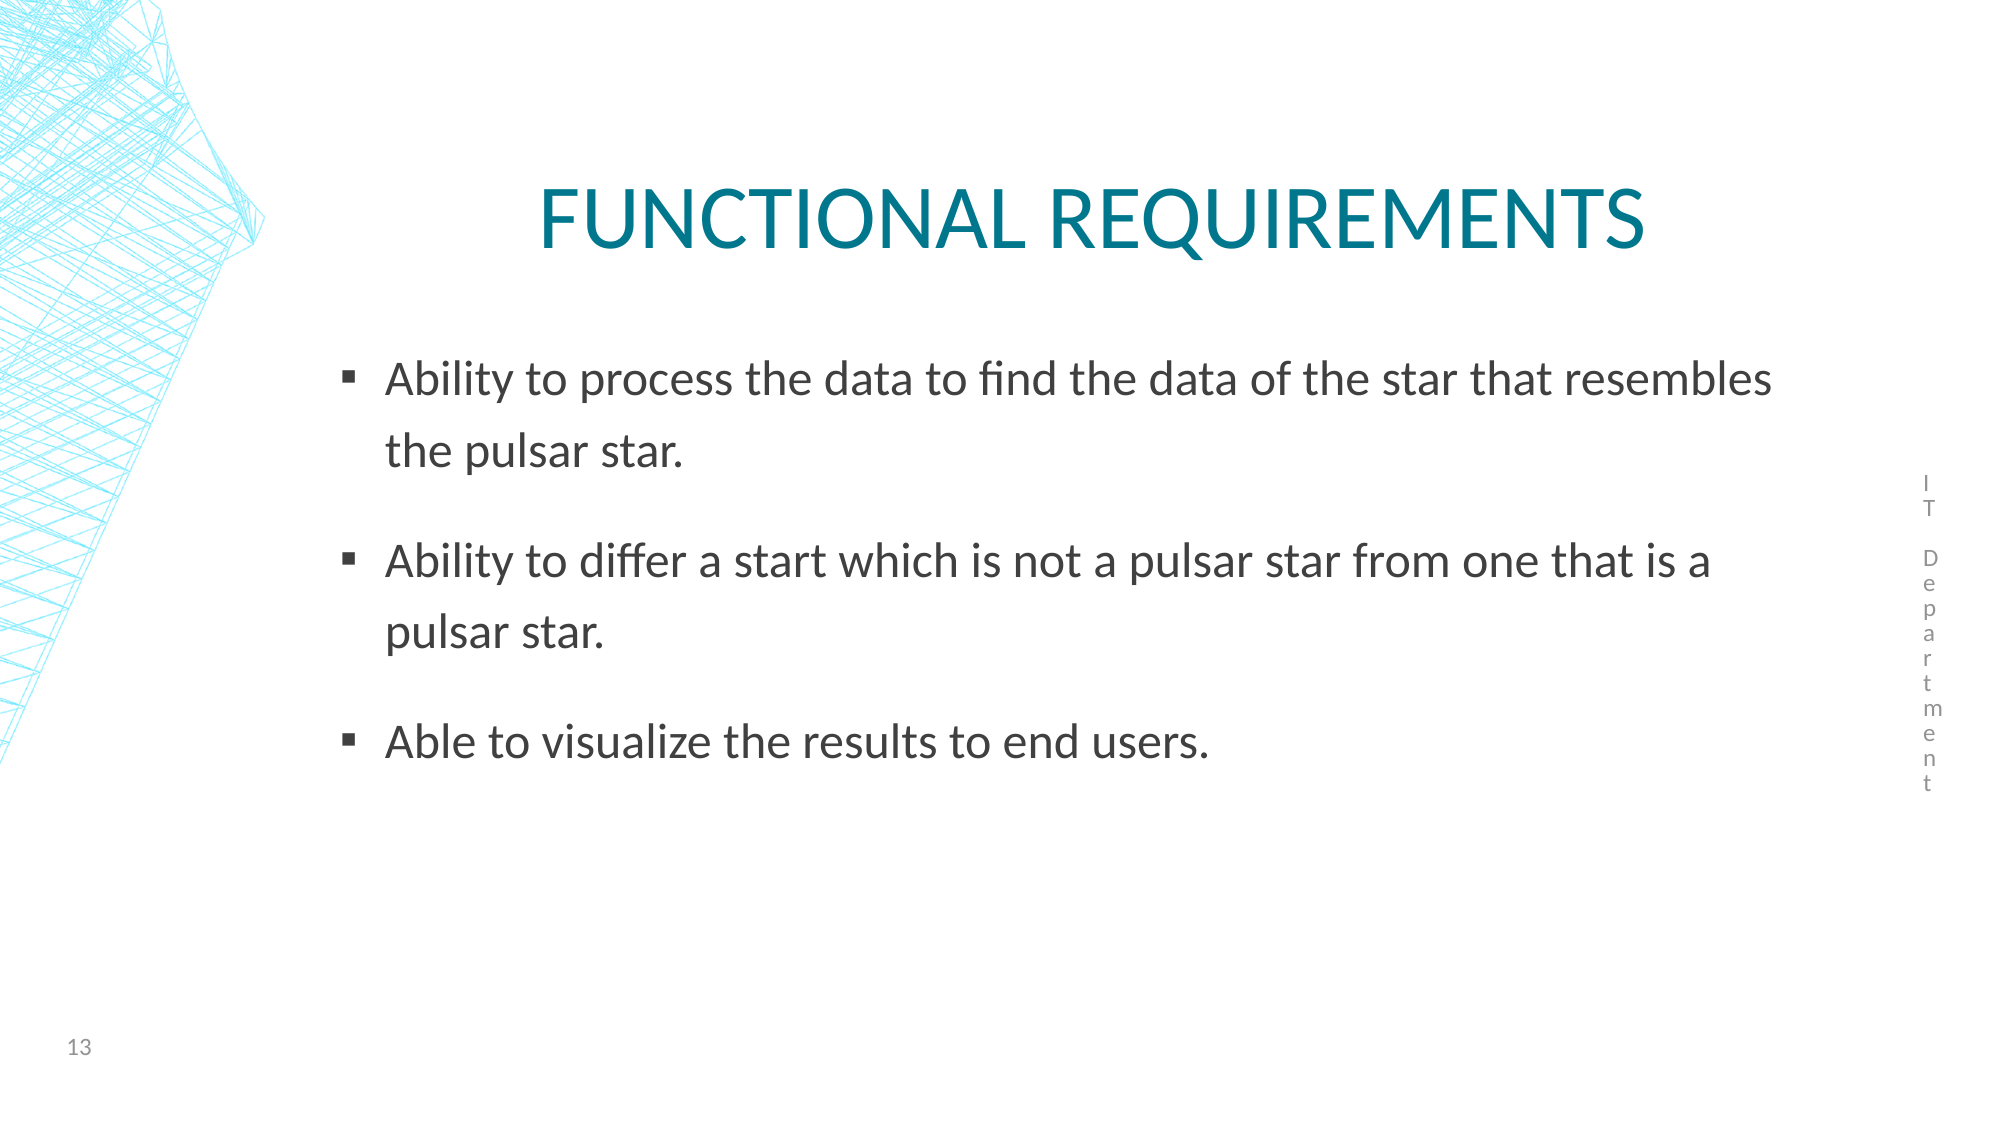

IT Department
# Functional requirements
Ability to process the data to find the data of the star that resembles the pulsar star.
Ability to differ a start which is not a pulsar star from one that is a pulsar star.
Able to visualize the results to end users.

13